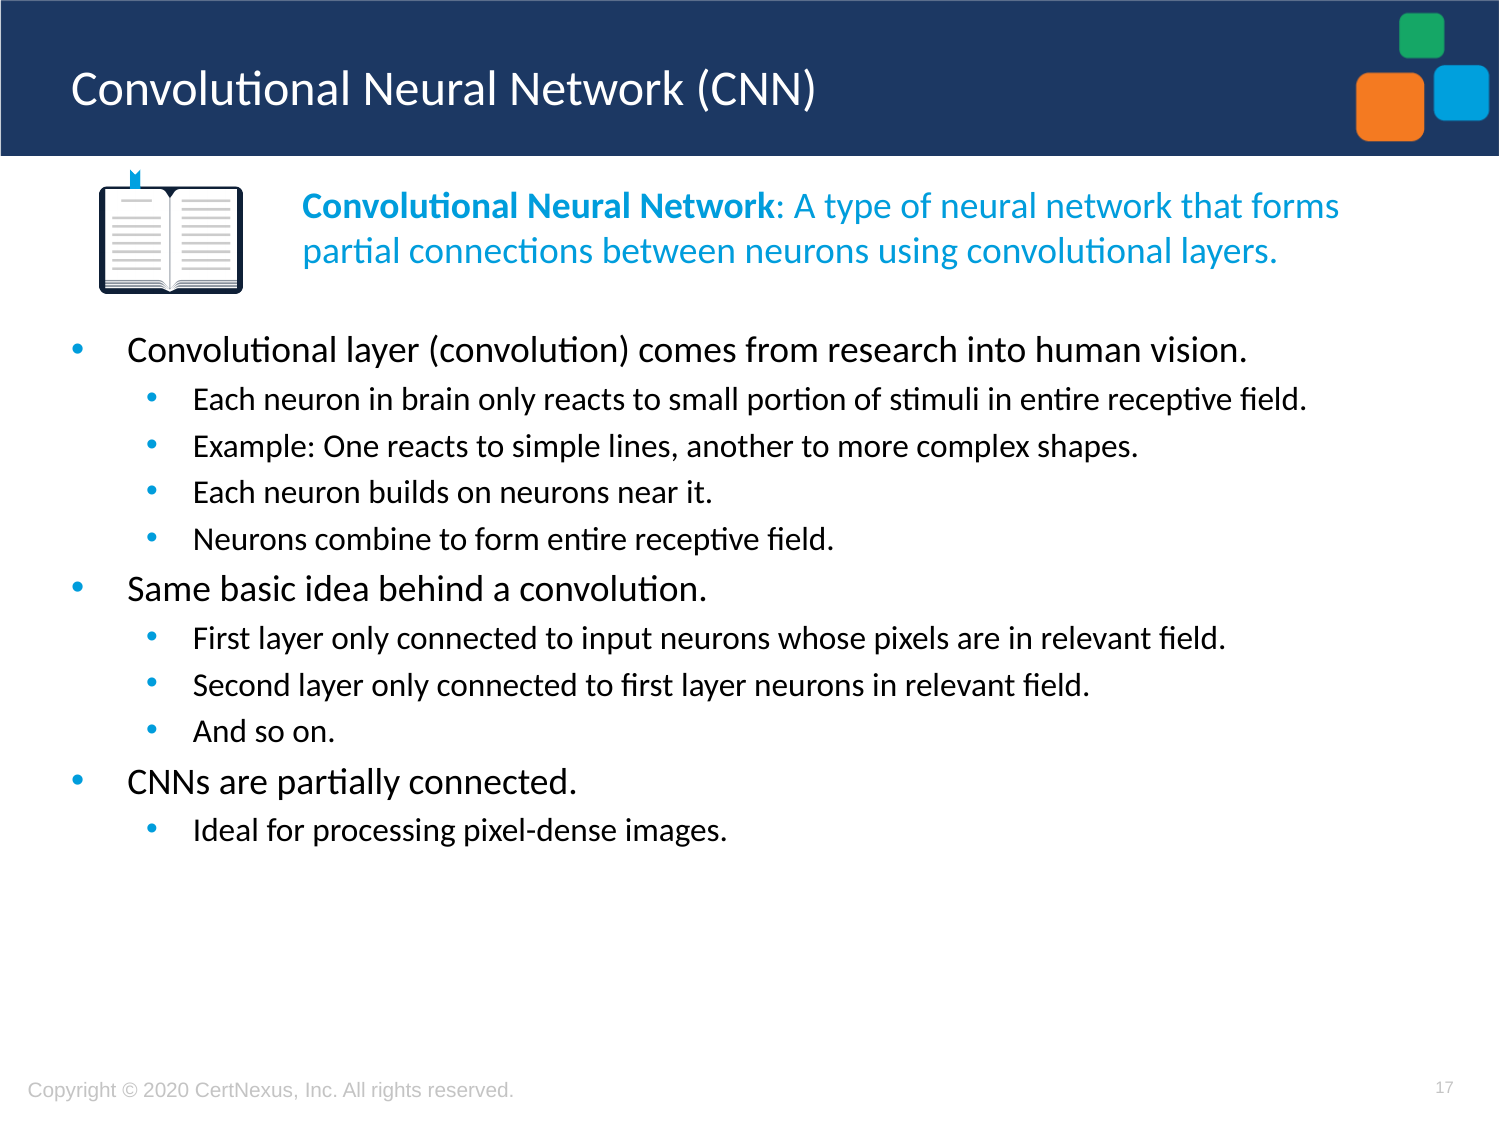

# Convolutional Neural Network (CNN)
Convolutional Neural Network: A type of neural network that forms partial connections between neurons using convolutional layers.
Convolutional layer (convolution) comes from research into human vision.
Each neuron in brain only reacts to small portion of stimuli in entire receptive field.
Example: One reacts to simple lines, another to more complex shapes.
Each neuron builds on neurons near it.
Neurons combine to form entire receptive field.
Same basic idea behind a convolution.
First layer only connected to input neurons whose pixels are in relevant field.
Second layer only connected to first layer neurons in relevant field.
And so on.
CNNs are partially connected.
Ideal for processing pixel-dense images.
17